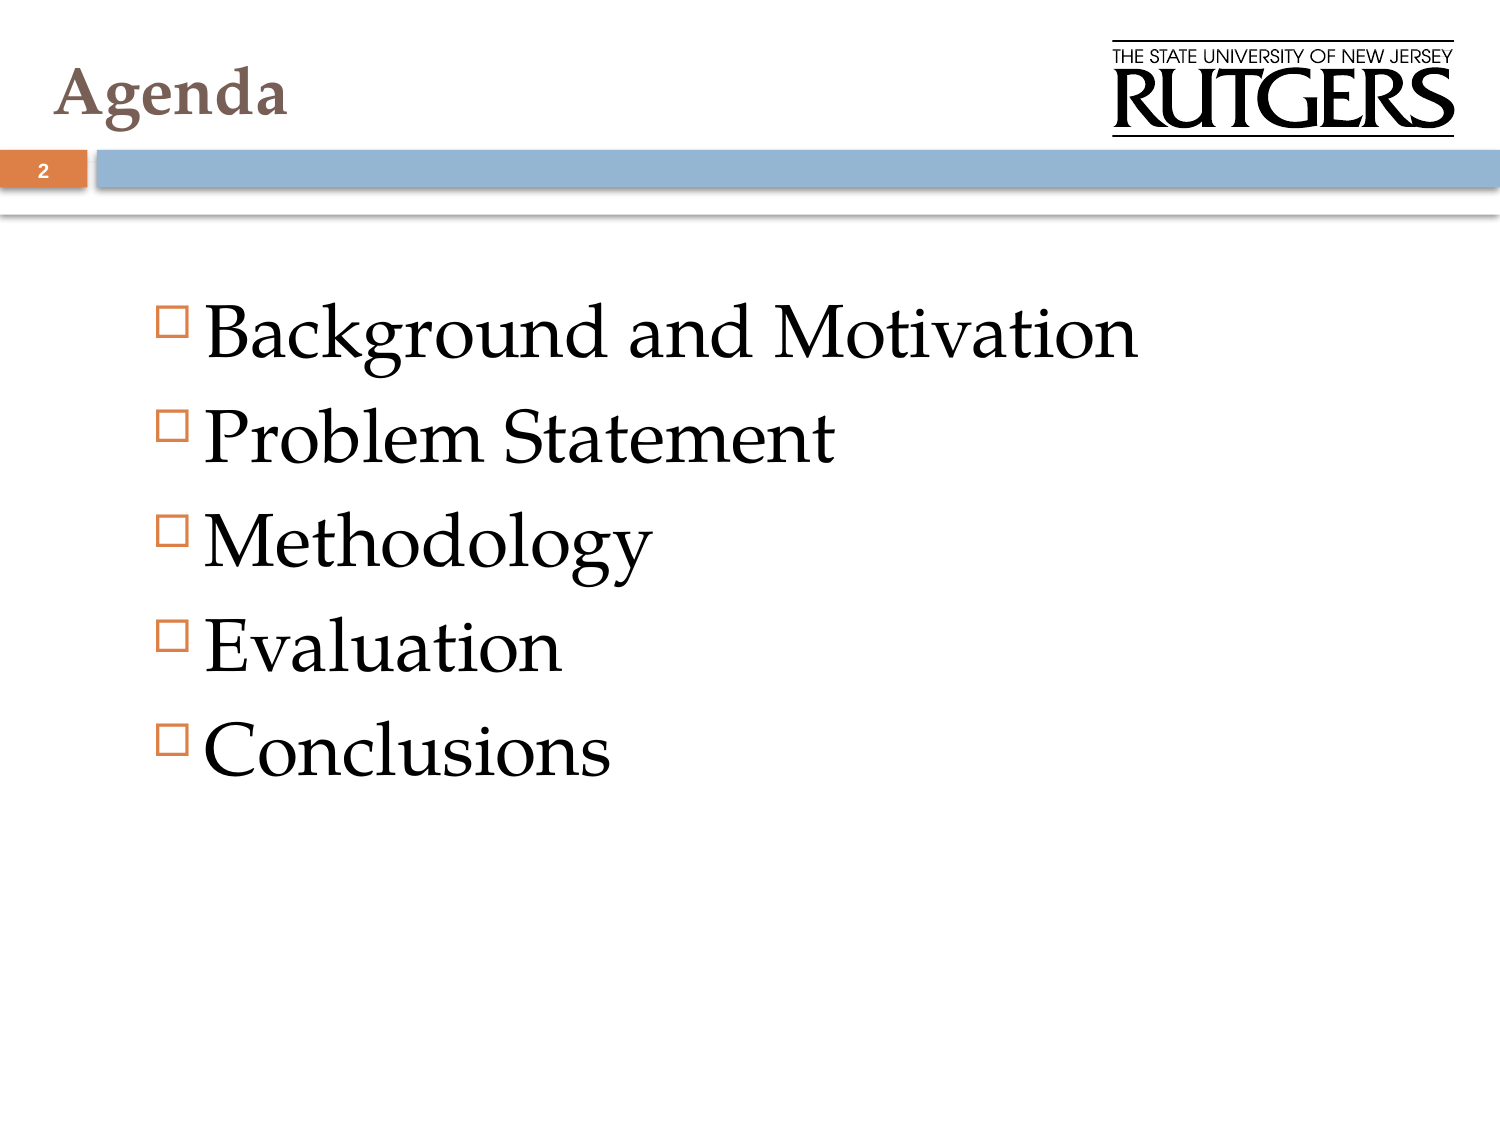

Agenda
2
Background and Motivation
Problem Statement
Methodology
Evaluation
Conclusions